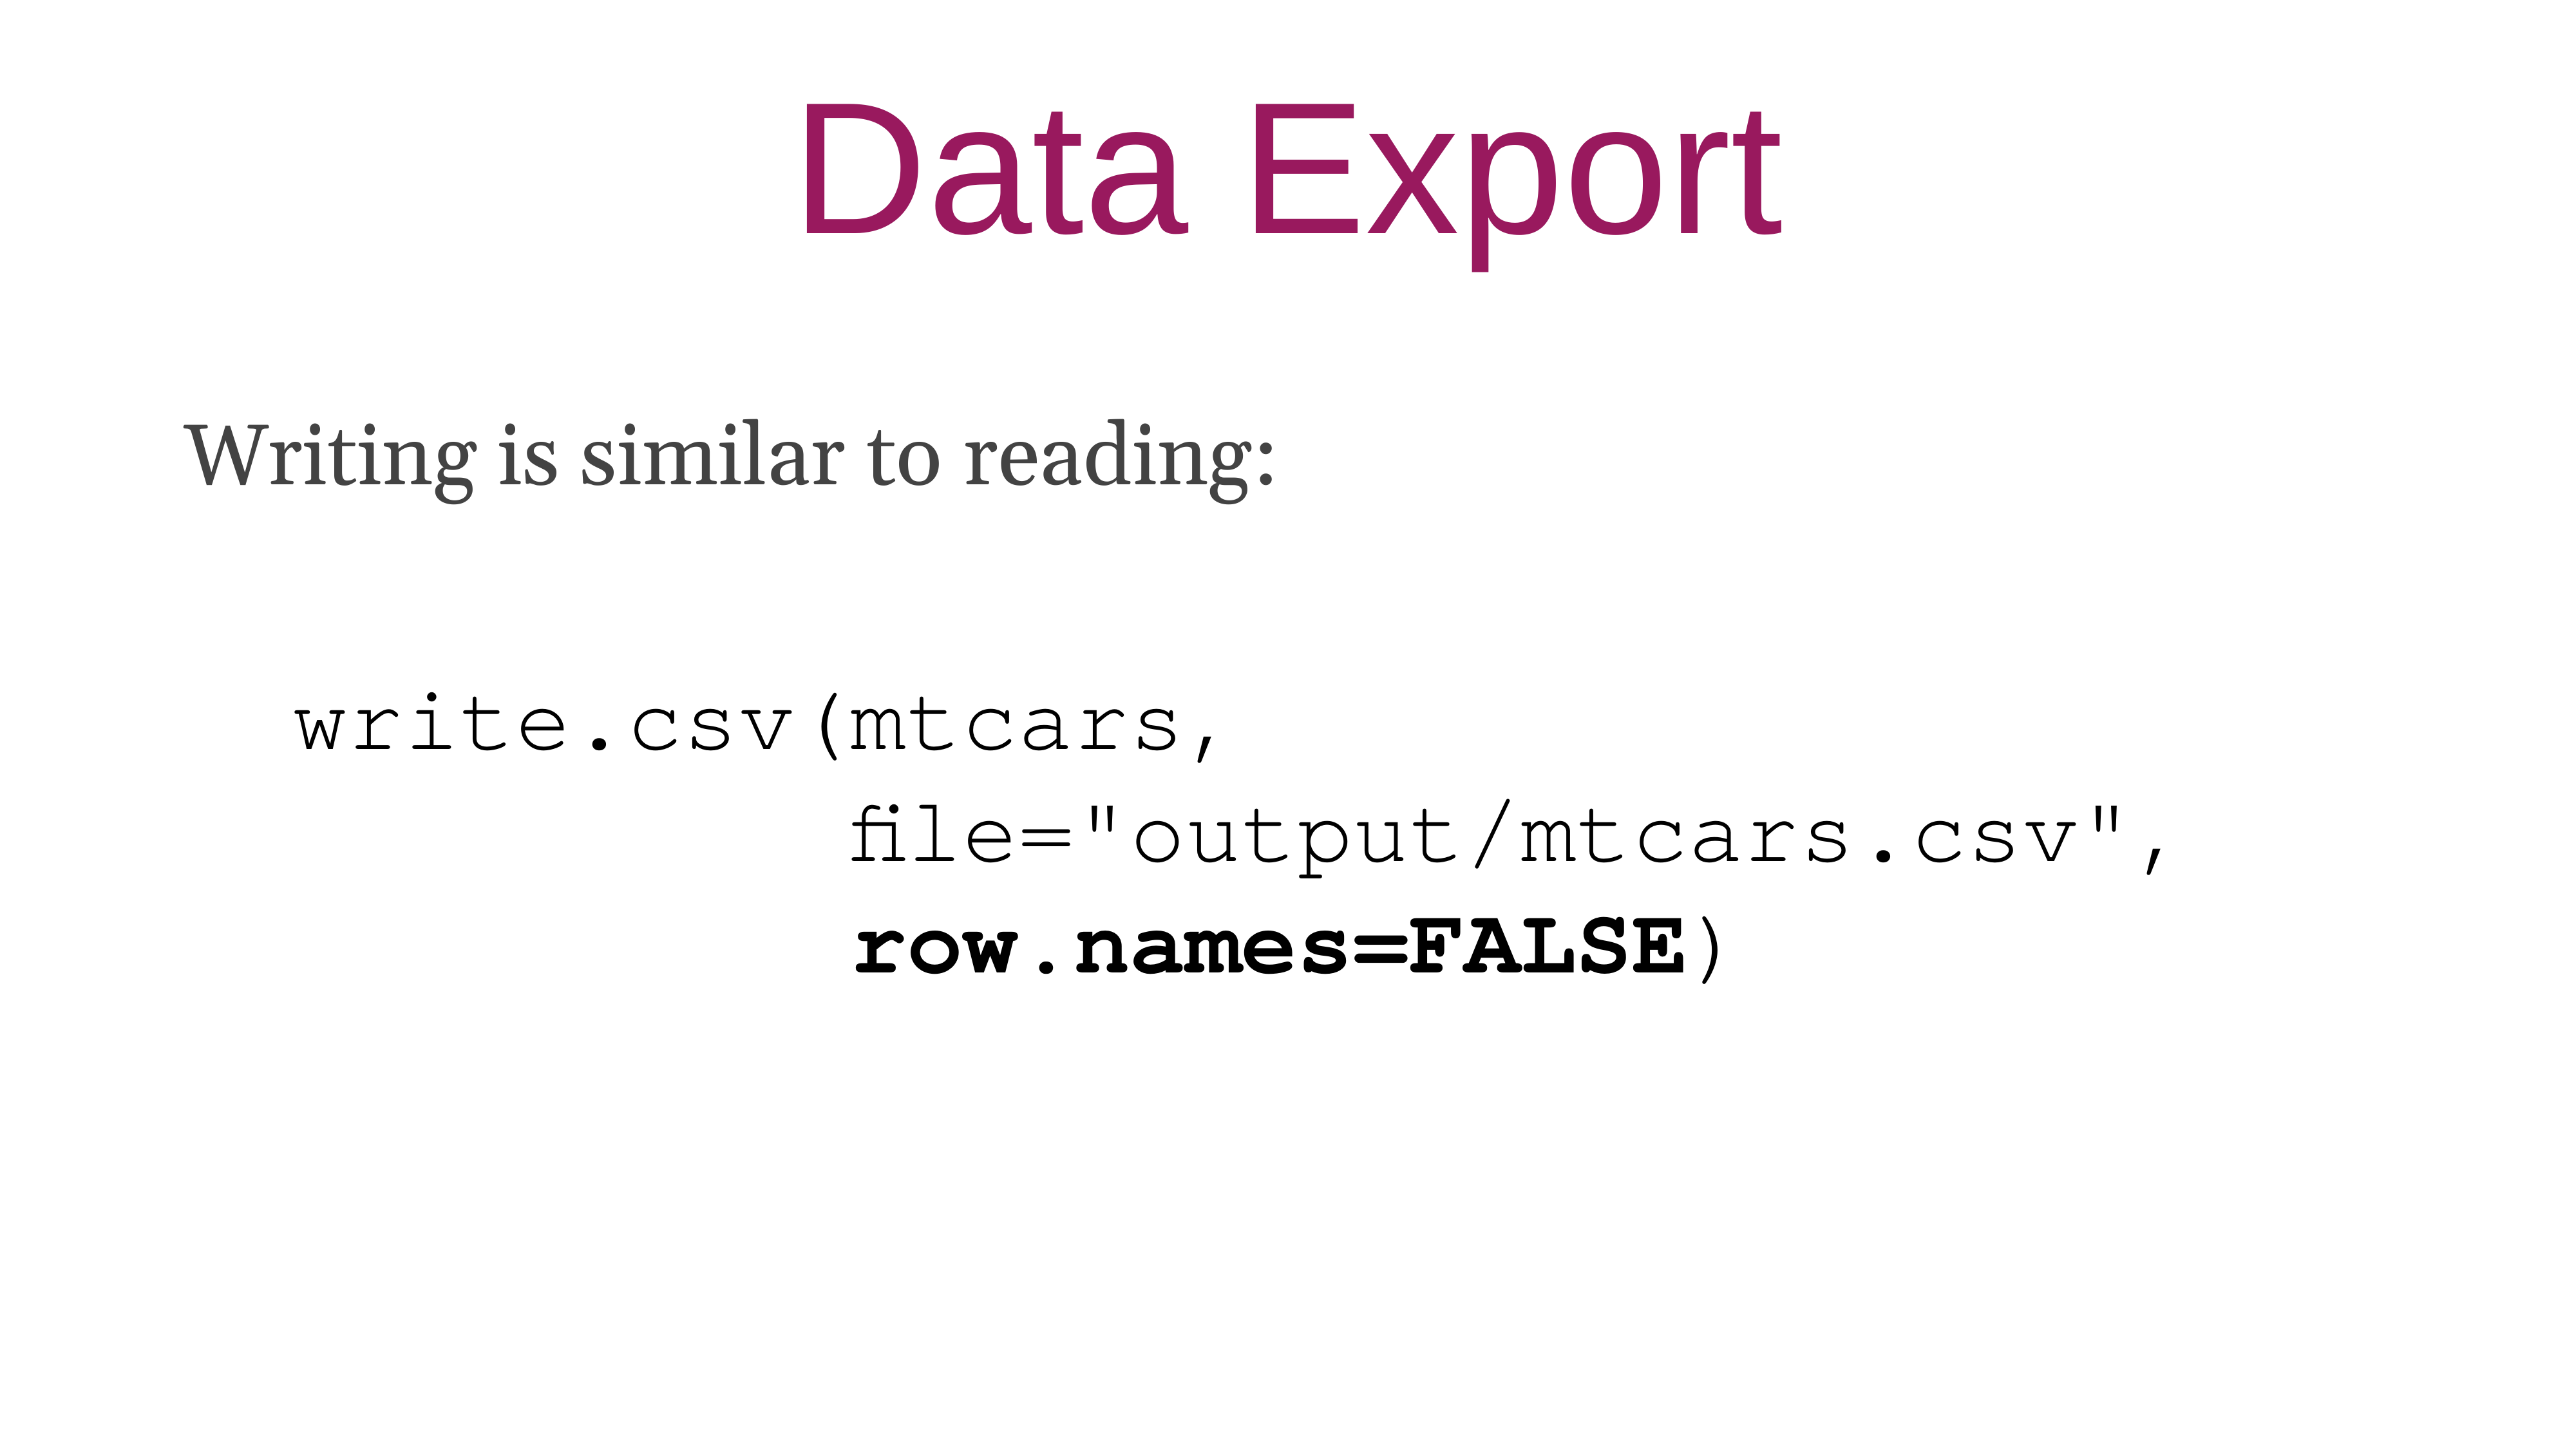

# Data Export
Writing is similar to reading:
write.csv(mtcars,
          file="output/mtcars.csv",
          row.names=FALSE)